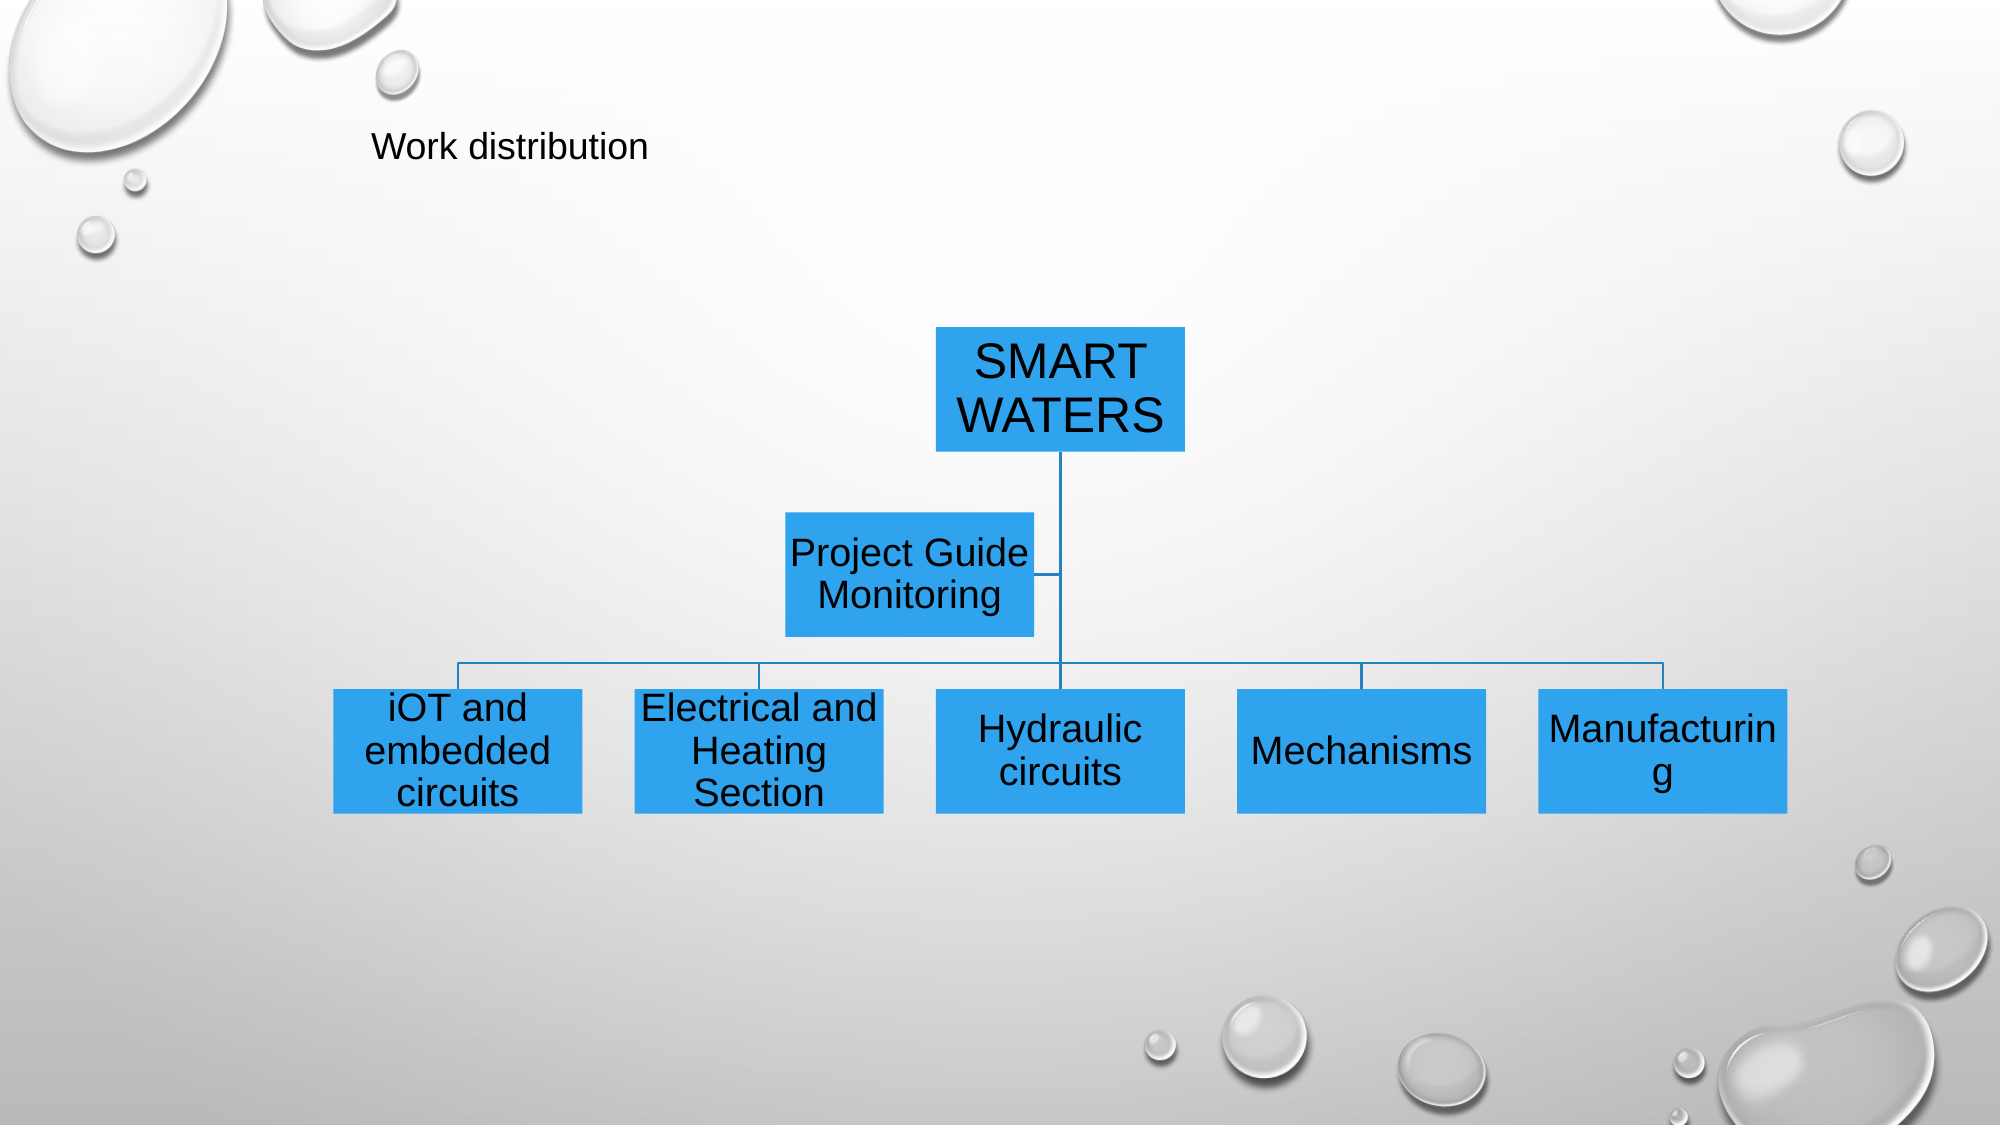

Work distribution
SMART WATERS
iOT and embedded circuits
Electrical and Heating Section
Hydraulic circuits
Mechanisms
Manufacturing
Project Guide Monitoring